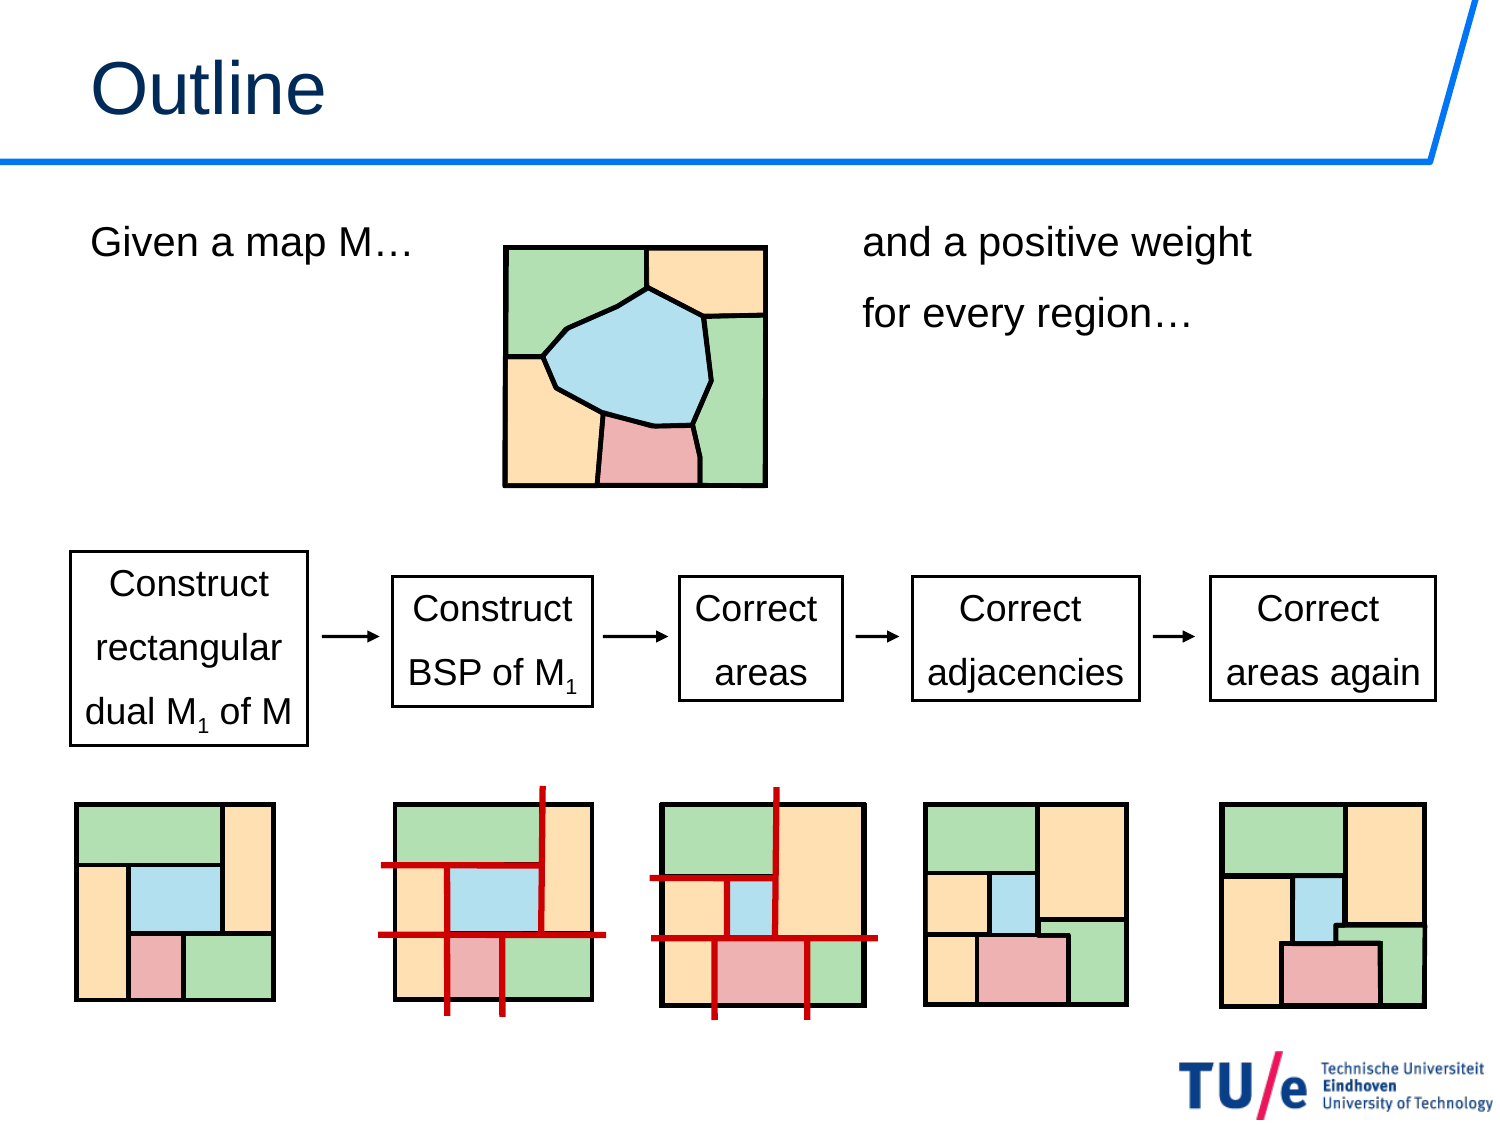

# Outline
Given a map M…
and a positive weight
for every region…

Construct
rectangular
dual M1 of M
Construct
BSP of M1
Correct
areas
Correct
adjacencies
Correct
areas again